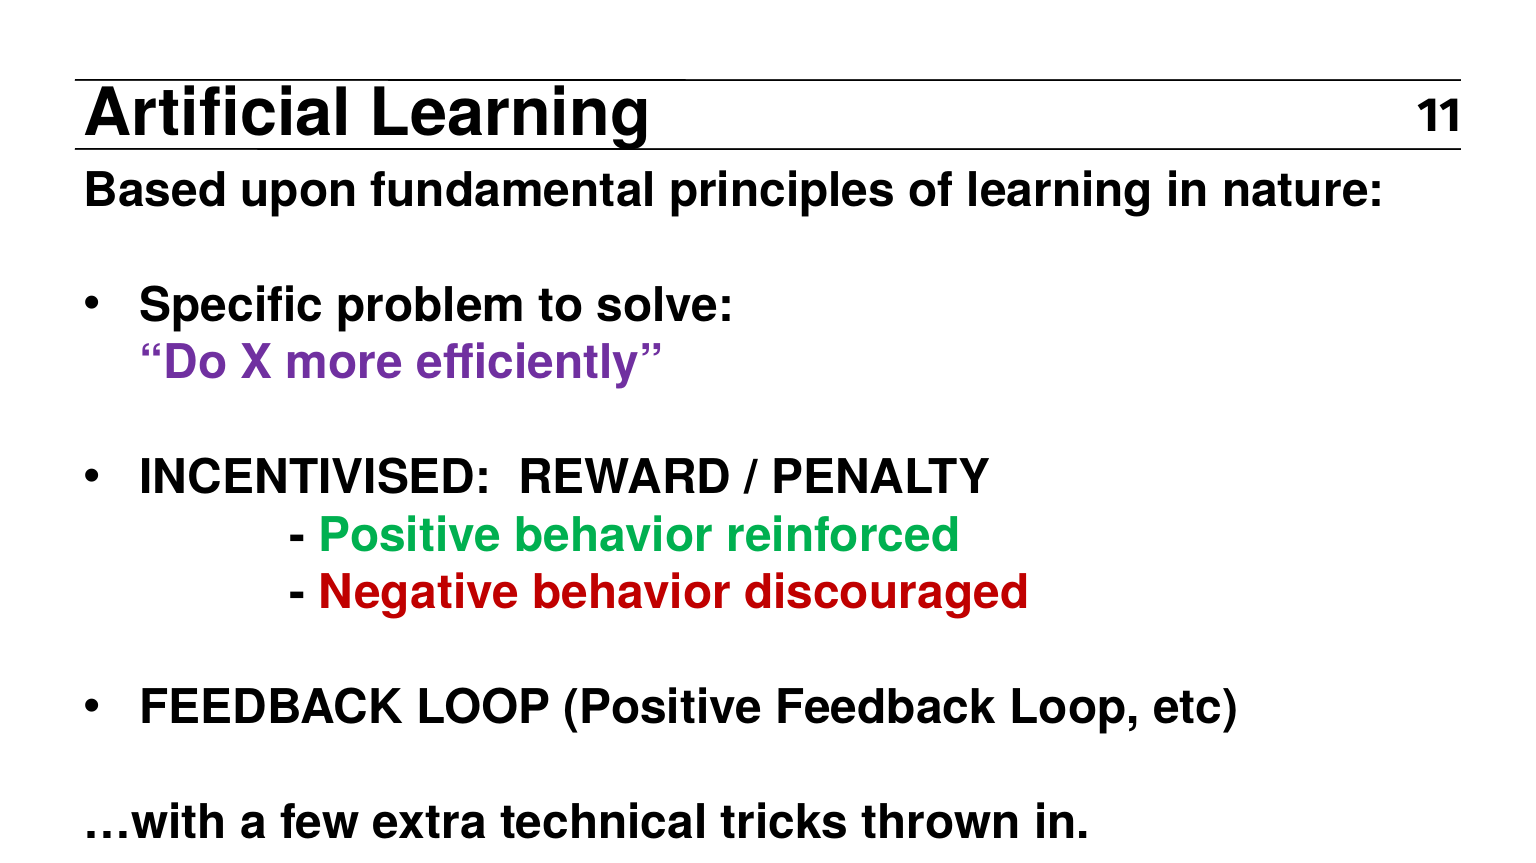

11
# Artificial Learning

Based upon fundamental principles of learning in nature:

Specific problem to solve:
“Do X more efficiently”

INCENTIVISED:  REWARD / PENALTY
	- Positive behavior reinforced
	- Negative behavior discouraged

FEEDBACK LOOP (Positive Feedback Loop, etc)

…with a few extra technical tricks thrown in.